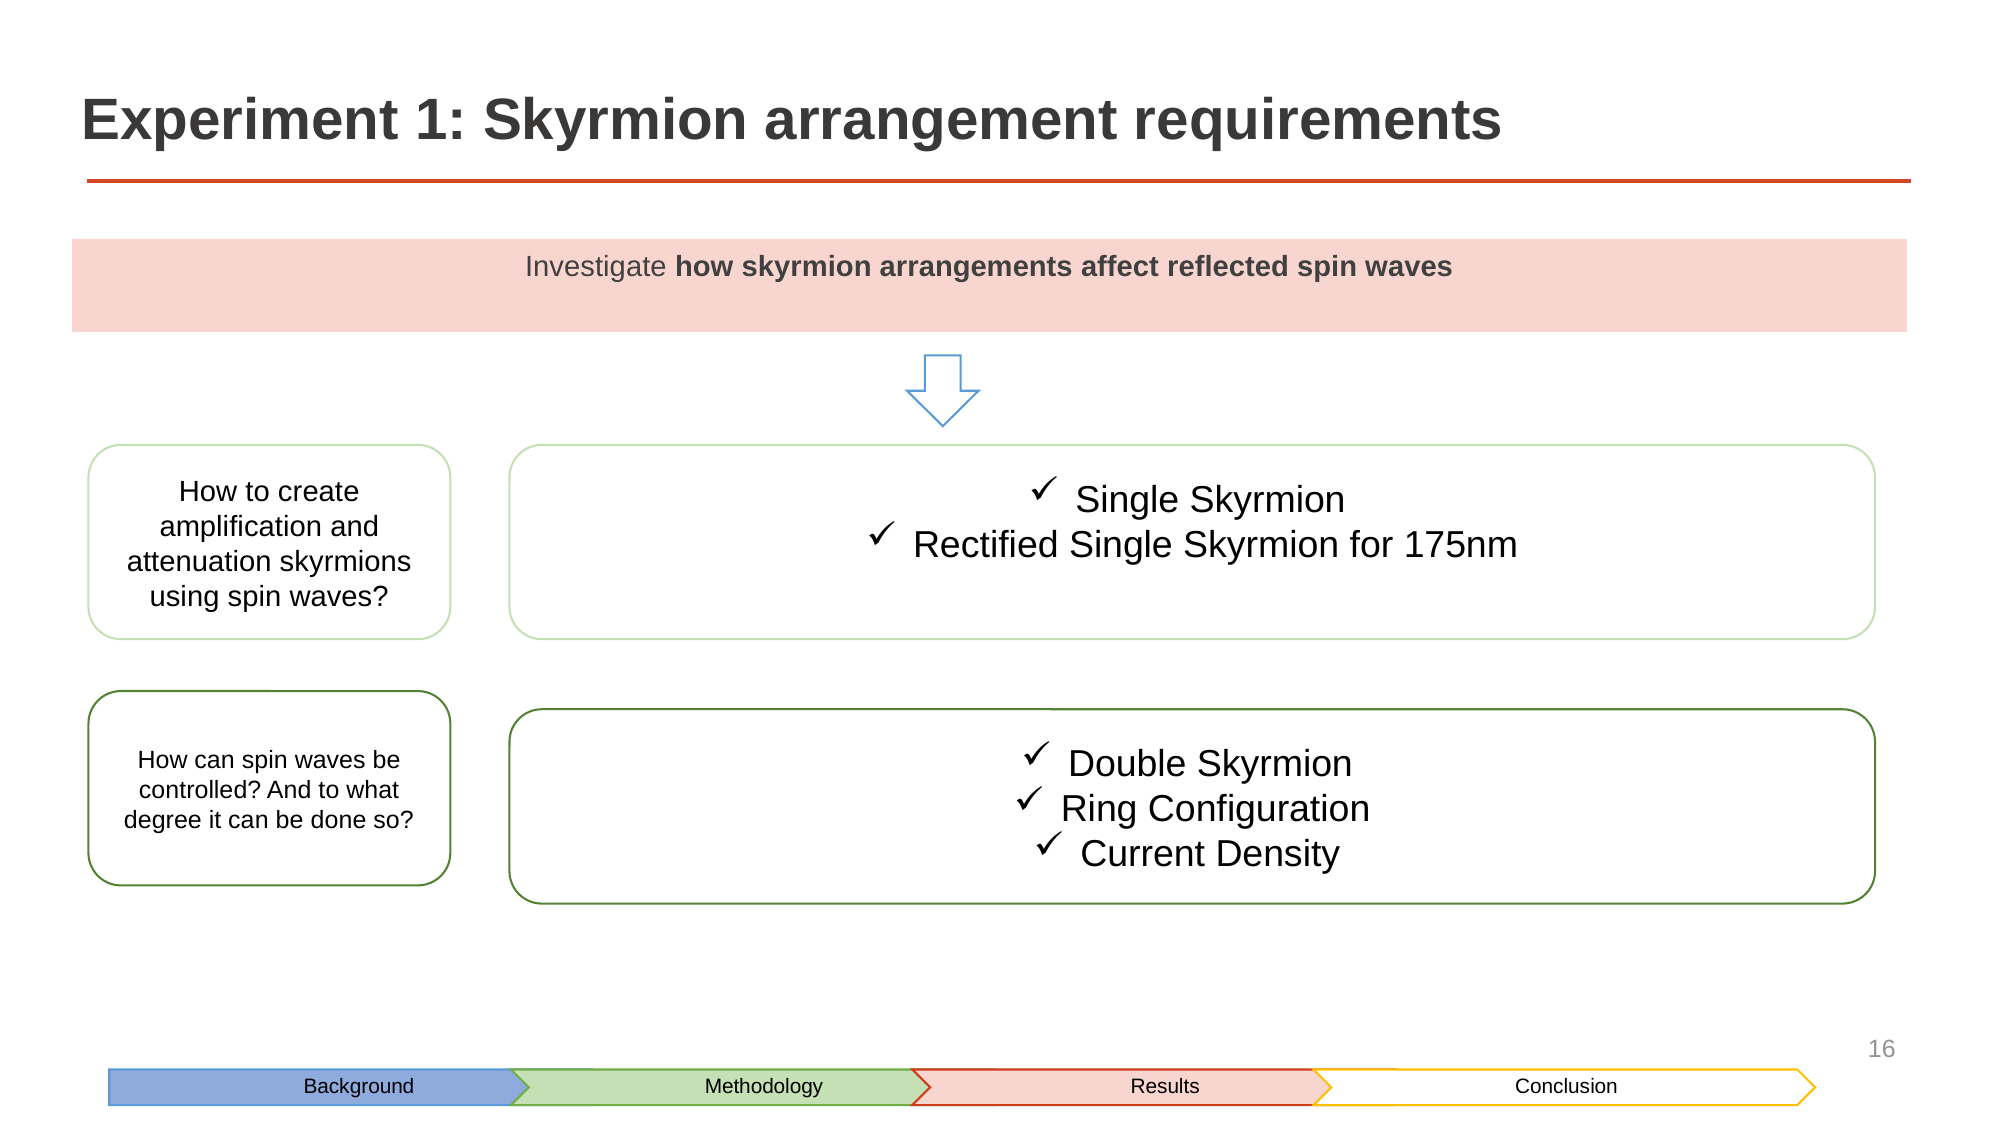

# Experiment 1: Skyrmion arrangement requirements
Investigate how skyrmion arrangements affect reflected spin waves

How to create amplification and attenuation skyrmions using spin waves?
Single Skyrmion
Rectified Single Skyrmion for 175nm

How can spin waves be controlled? And to what degree it can be done so?
Double Skyrmion
Ring Configuration
Current Density
16
Background
Methodology
Results
Conclusion